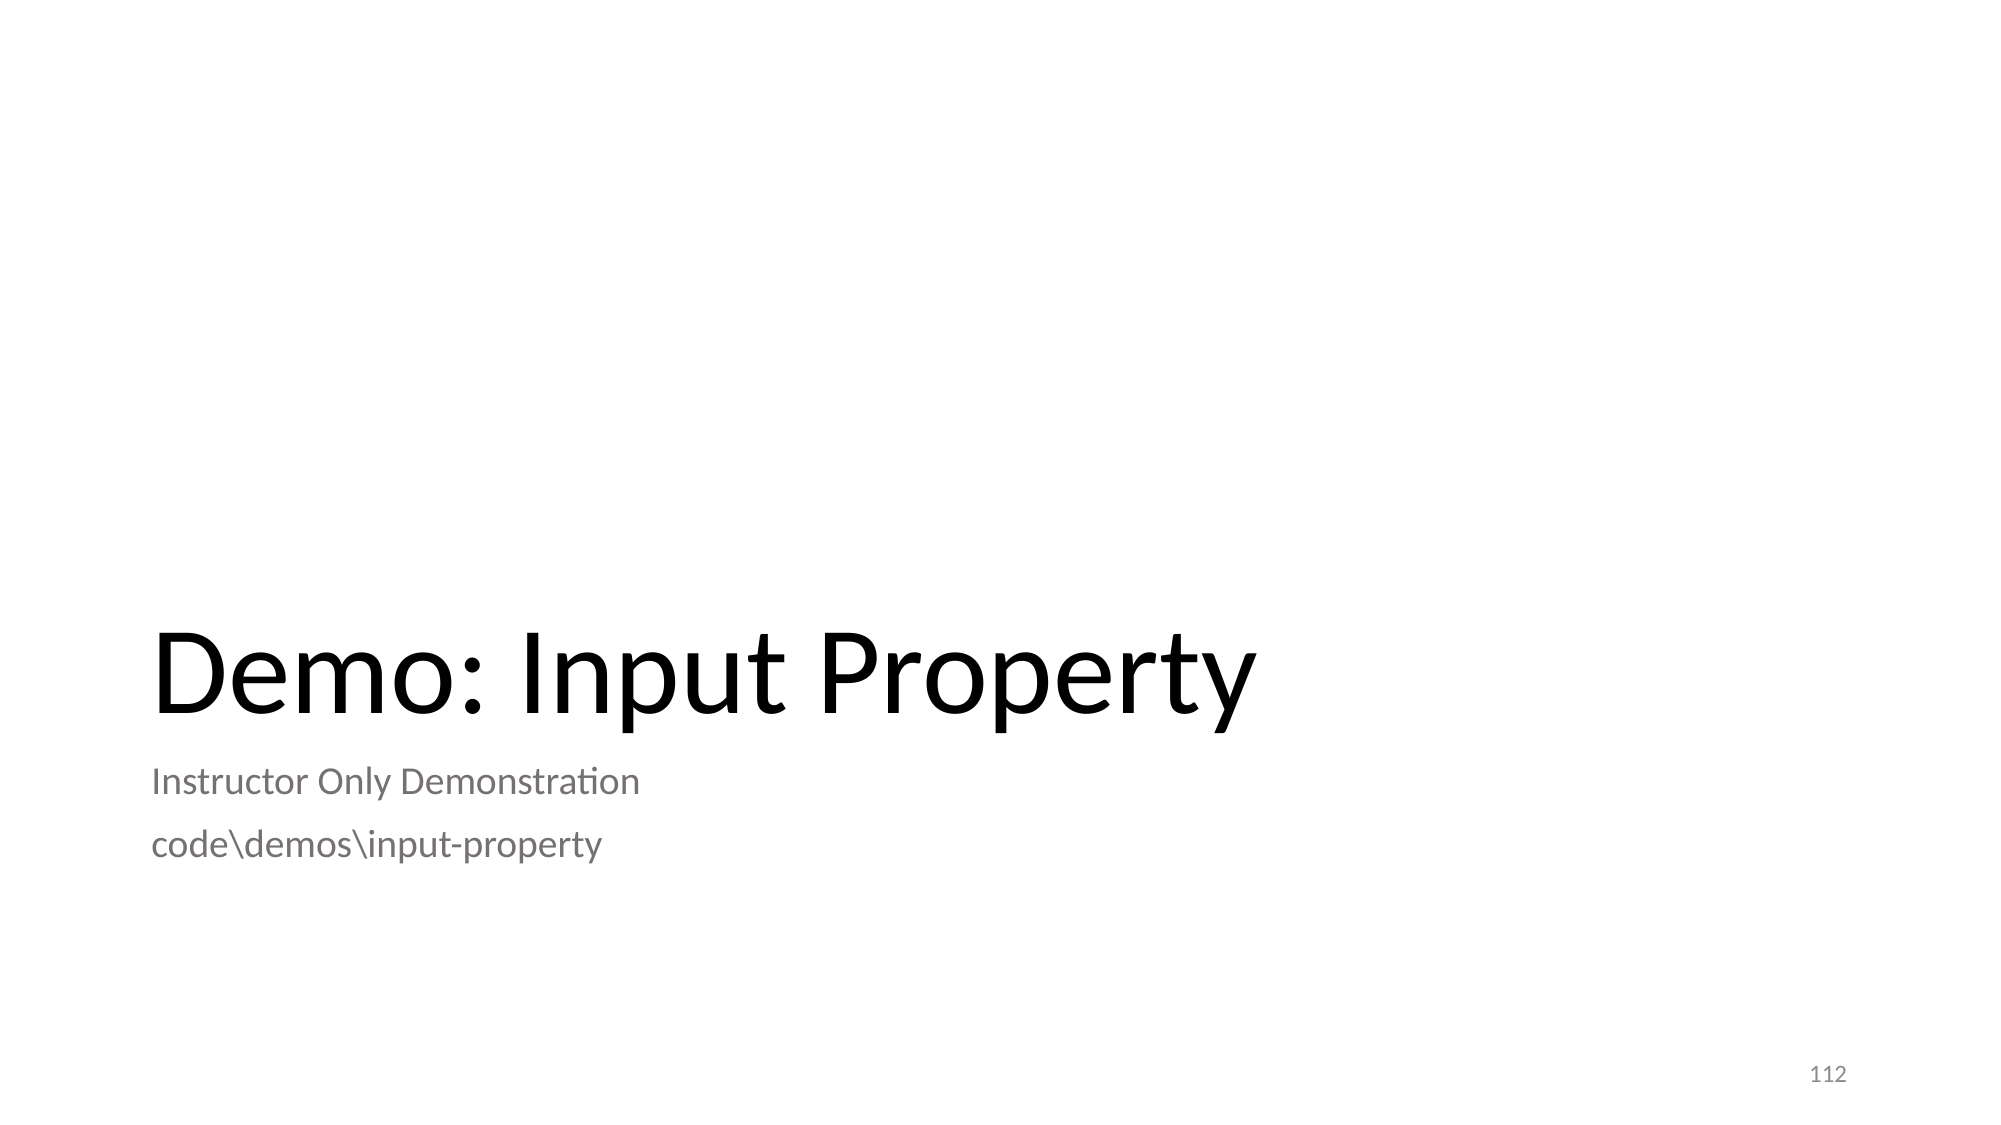

# Demo: Input Property
Instructor Only Demonstration
code\demos\input-property

112